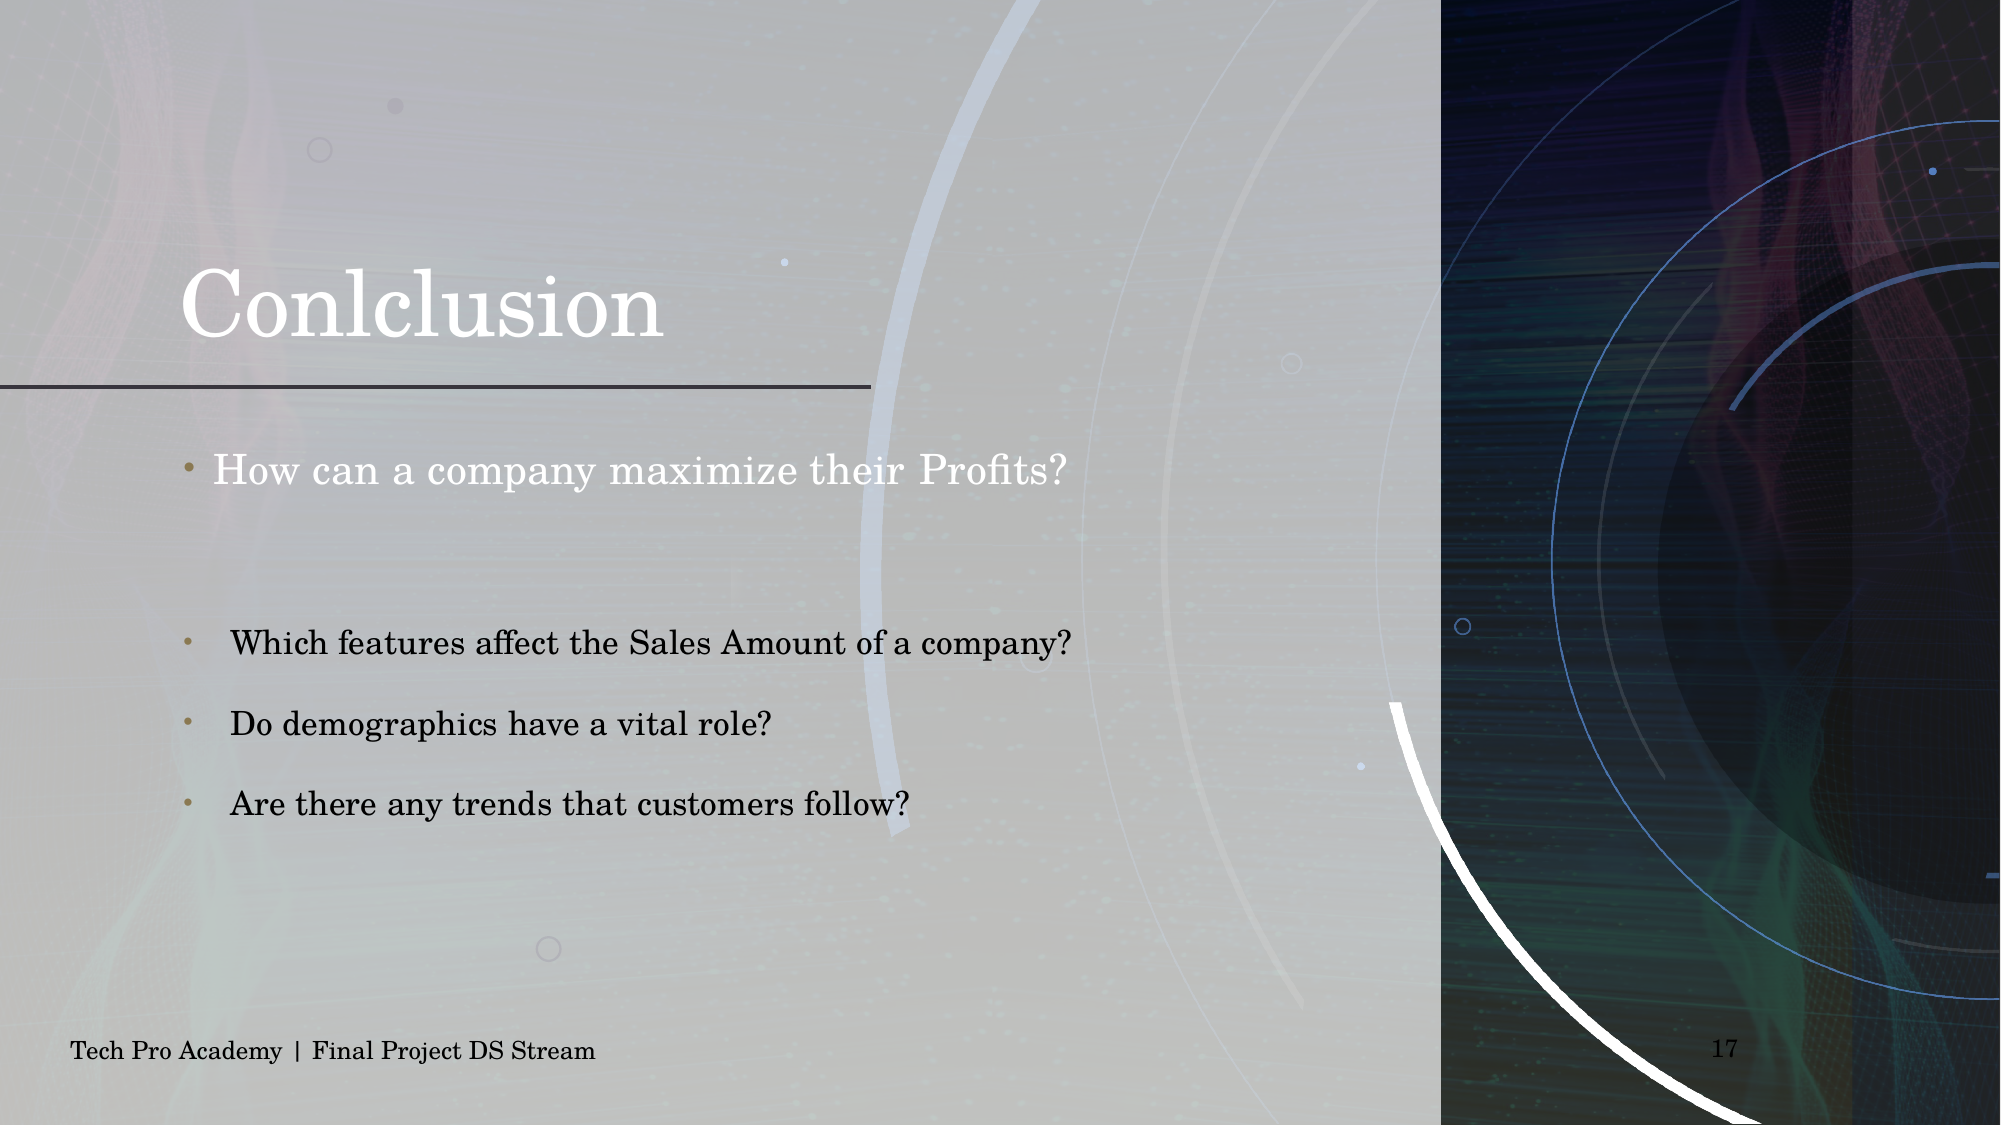

# Conlclusion
How can a company maximize their Profits?

Which features affect the Sales Amount of a company?
Do demographics have a vital role?
Are there any trends that customers follow?

17
Tech Pro Academy | Final Project DS Stream